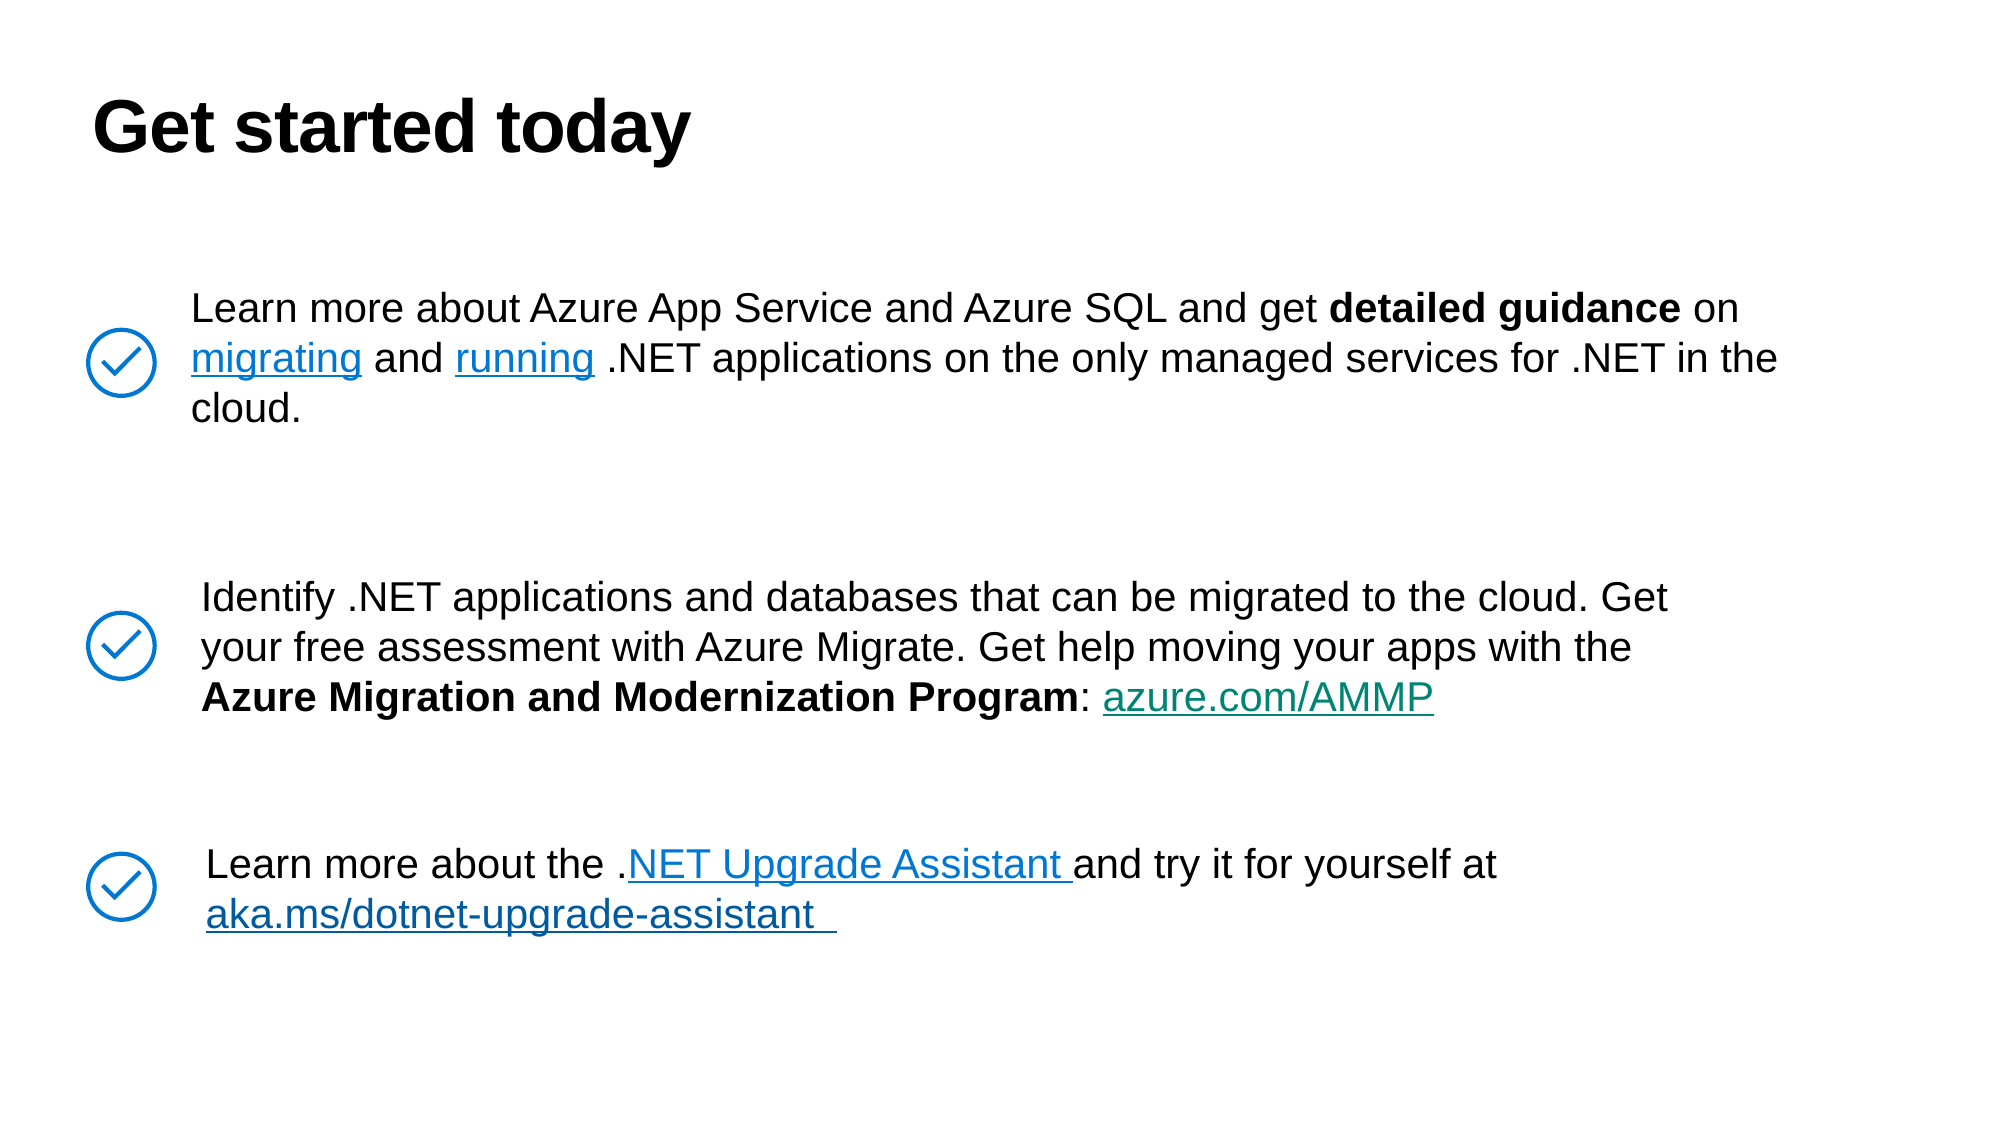

# Get started today
Learn more about Azure App Service and Azure SQL and get detailed guidance on migrating and running .NET applications on the only managed services for .NET in the cloud.

Identify .NET applications and databases that can be migrated to the cloud. Get your free assessment with Azure Migrate. Get help moving your apps with the Azure Migration and Modernization Program: azure.com/AMMP

Learn more about the .NET Upgrade Assistant and try it for yourself at aka.ms/dotnet-upgrade-assistant